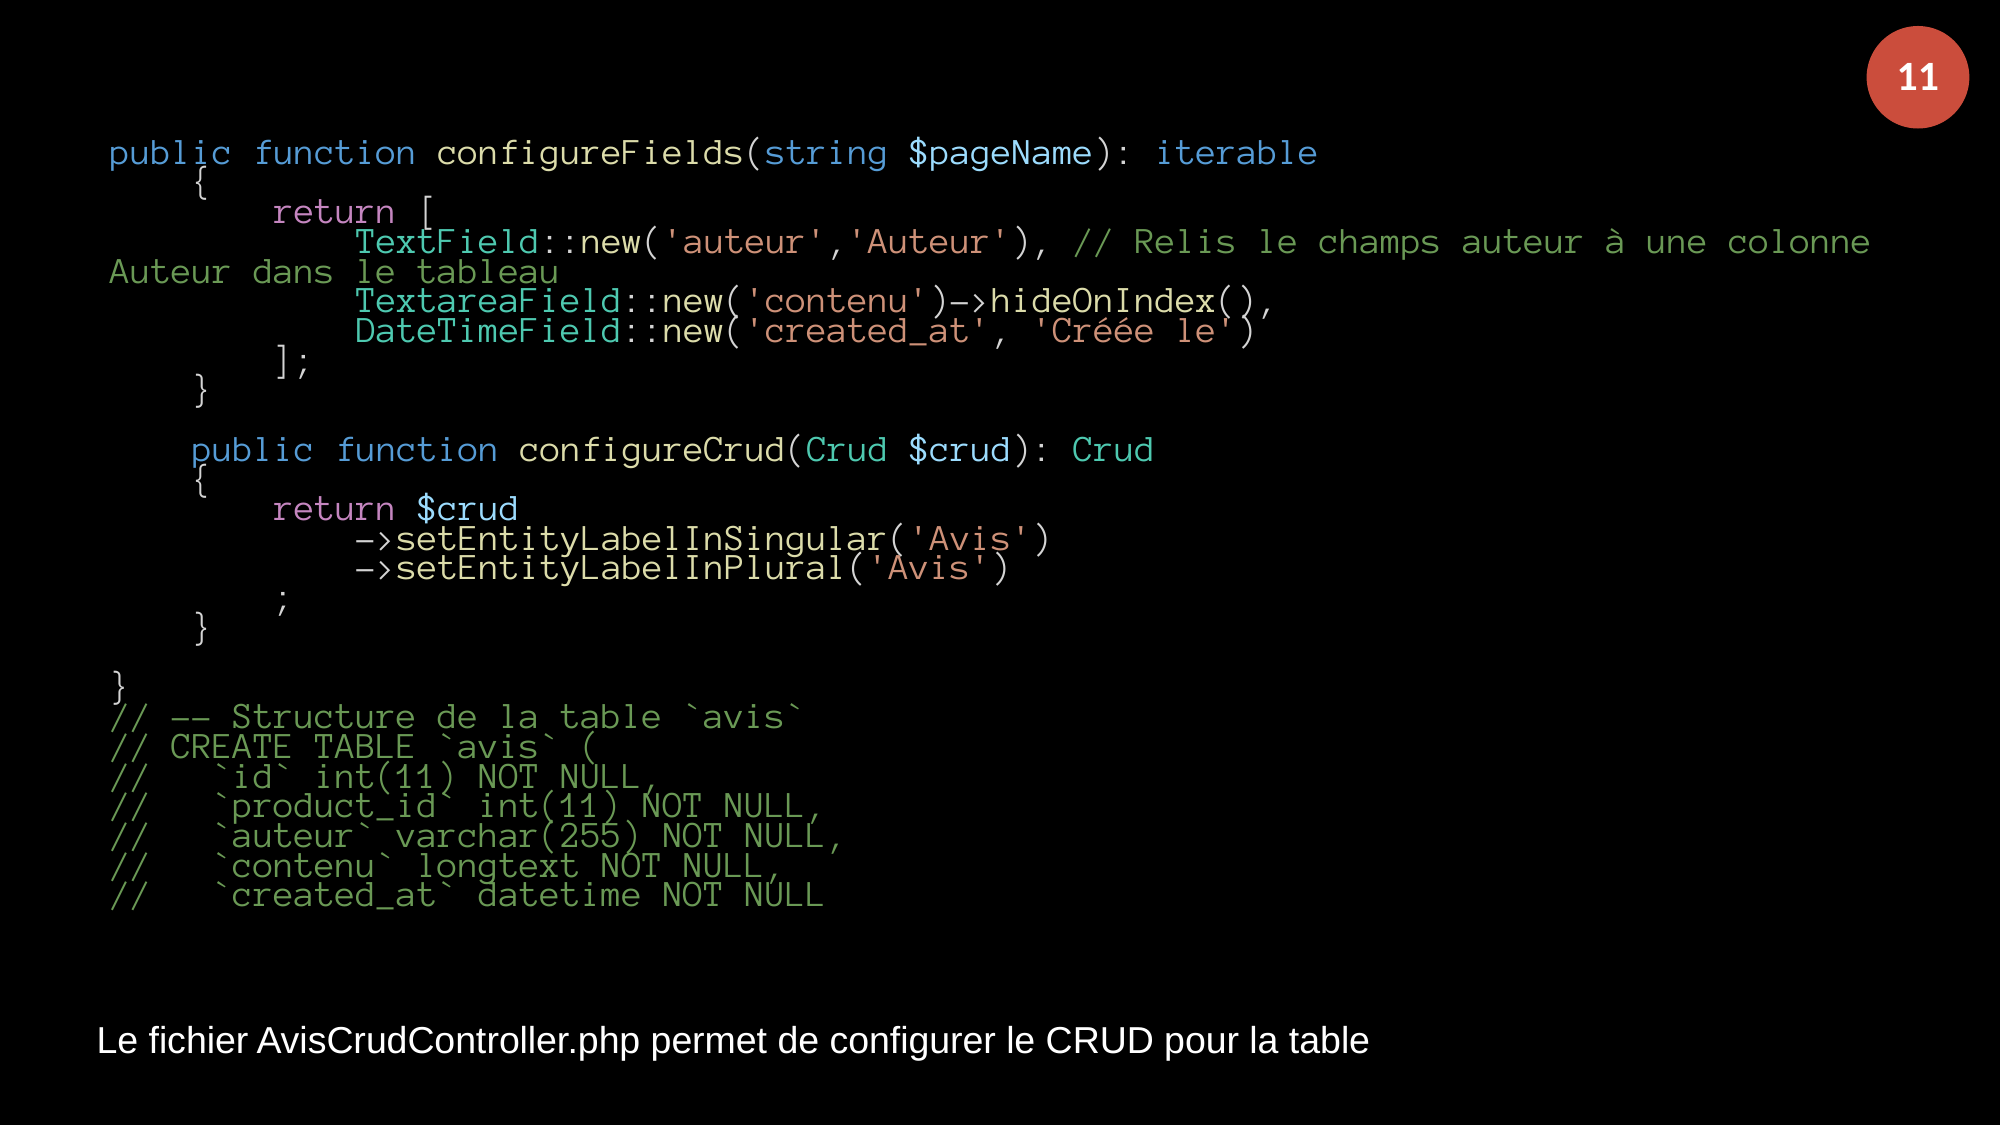

11
public function configureFields(string $pageName): iterable
    {
        return [
            TextField::new('auteur','Auteur'), // Relis le champs auteur à une colonne Auteur dans le tableau
            TextareaField::new('contenu')->hideOnIndex(),
            DateTimeField::new('created_at', 'Créée le')
        ];
    }

    public function configureCrud(Crud $crud): Crud
    {
        return $crud
            ->setEntityLabelInSingular('Avis')
            ->setEntityLabelInPlural('Avis')
        ;
    }

}
// -- Structure de la table `avis`
// CREATE TABLE `avis` (
//   `id` int(11) NOT NULL,
//   `product_id` int(11) NOT NULL,
//   `auteur` varchar(255) NOT NULL,
//   `contenu` longtext NOT NULL,
//   `created_at` datetime NOT NULL

Le fichier AvisCrudController.php permet de configurer le CRUD pour la table avis.